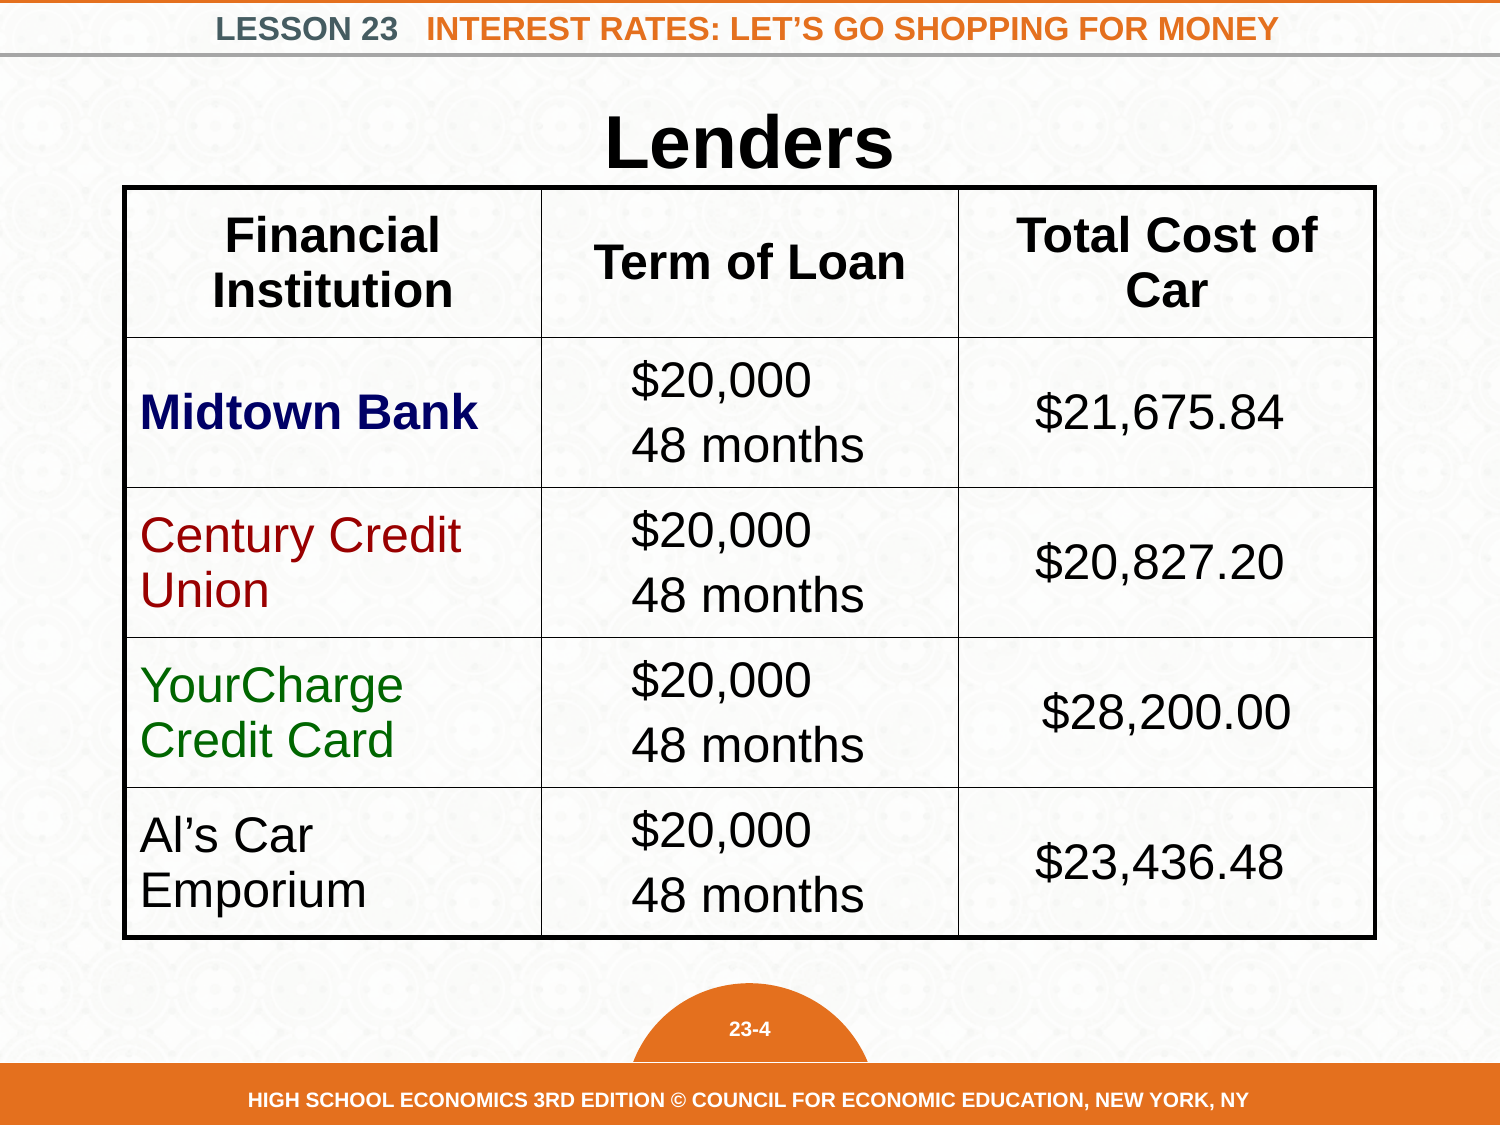

# Lenders
| Financial Institution | Term of Loan | Total Cost of Car |
| --- | --- | --- |
| Midtown Bank | $20,000 48 months | $21,675.84 |
| Century Credit Union | $20,000 48 months | $20,827.20 |
| YourCharge Credit Card | $20,000 48 months | $28,200.00 |
| Al’s Car Emporium | $20,000 48 months | $23,436.48 |